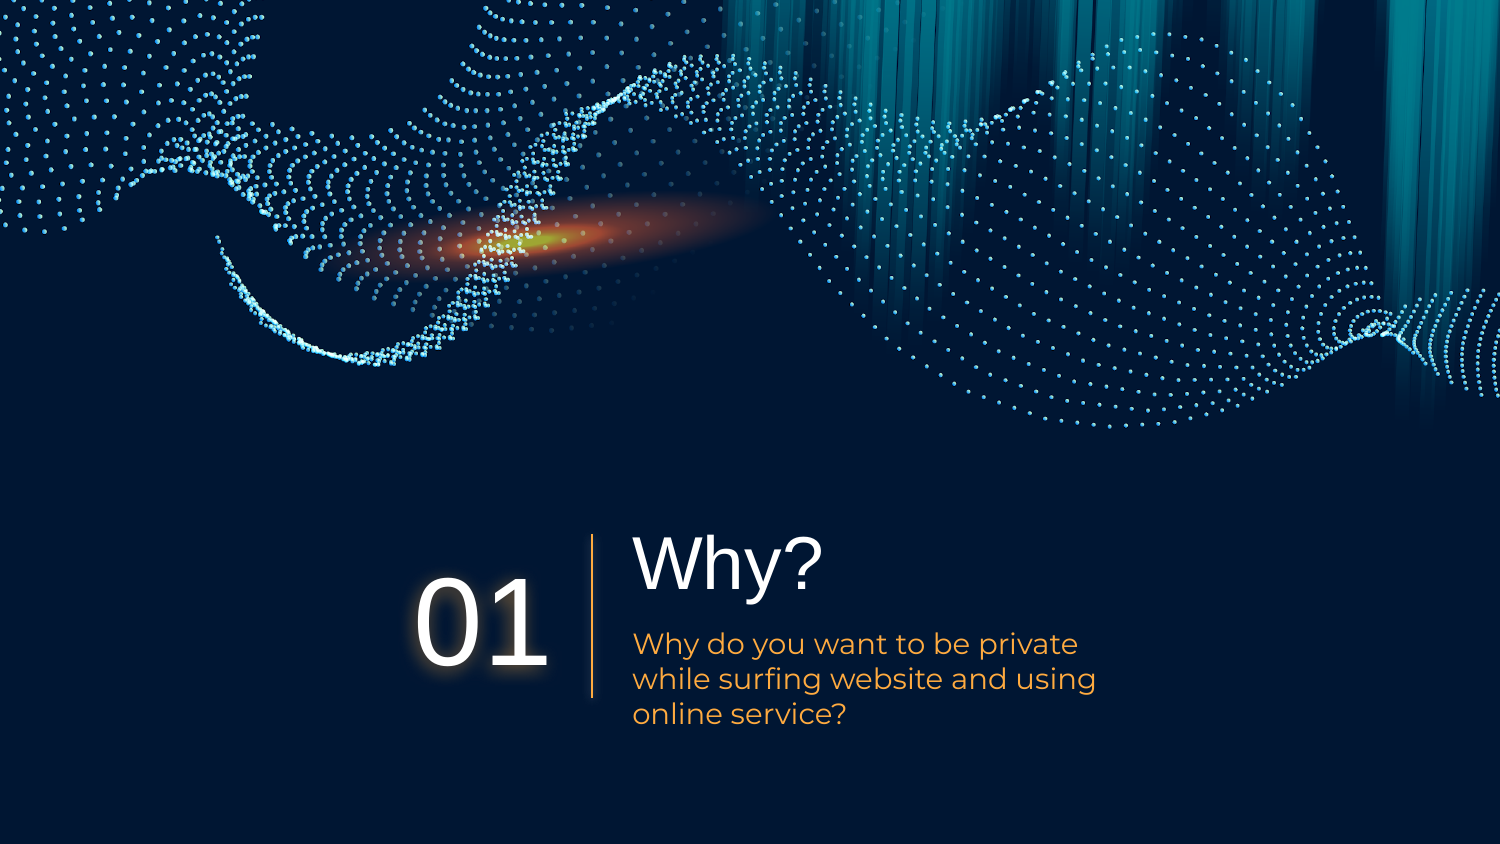

# Why?
01
Why do you want to be private while surfing website and using online service?